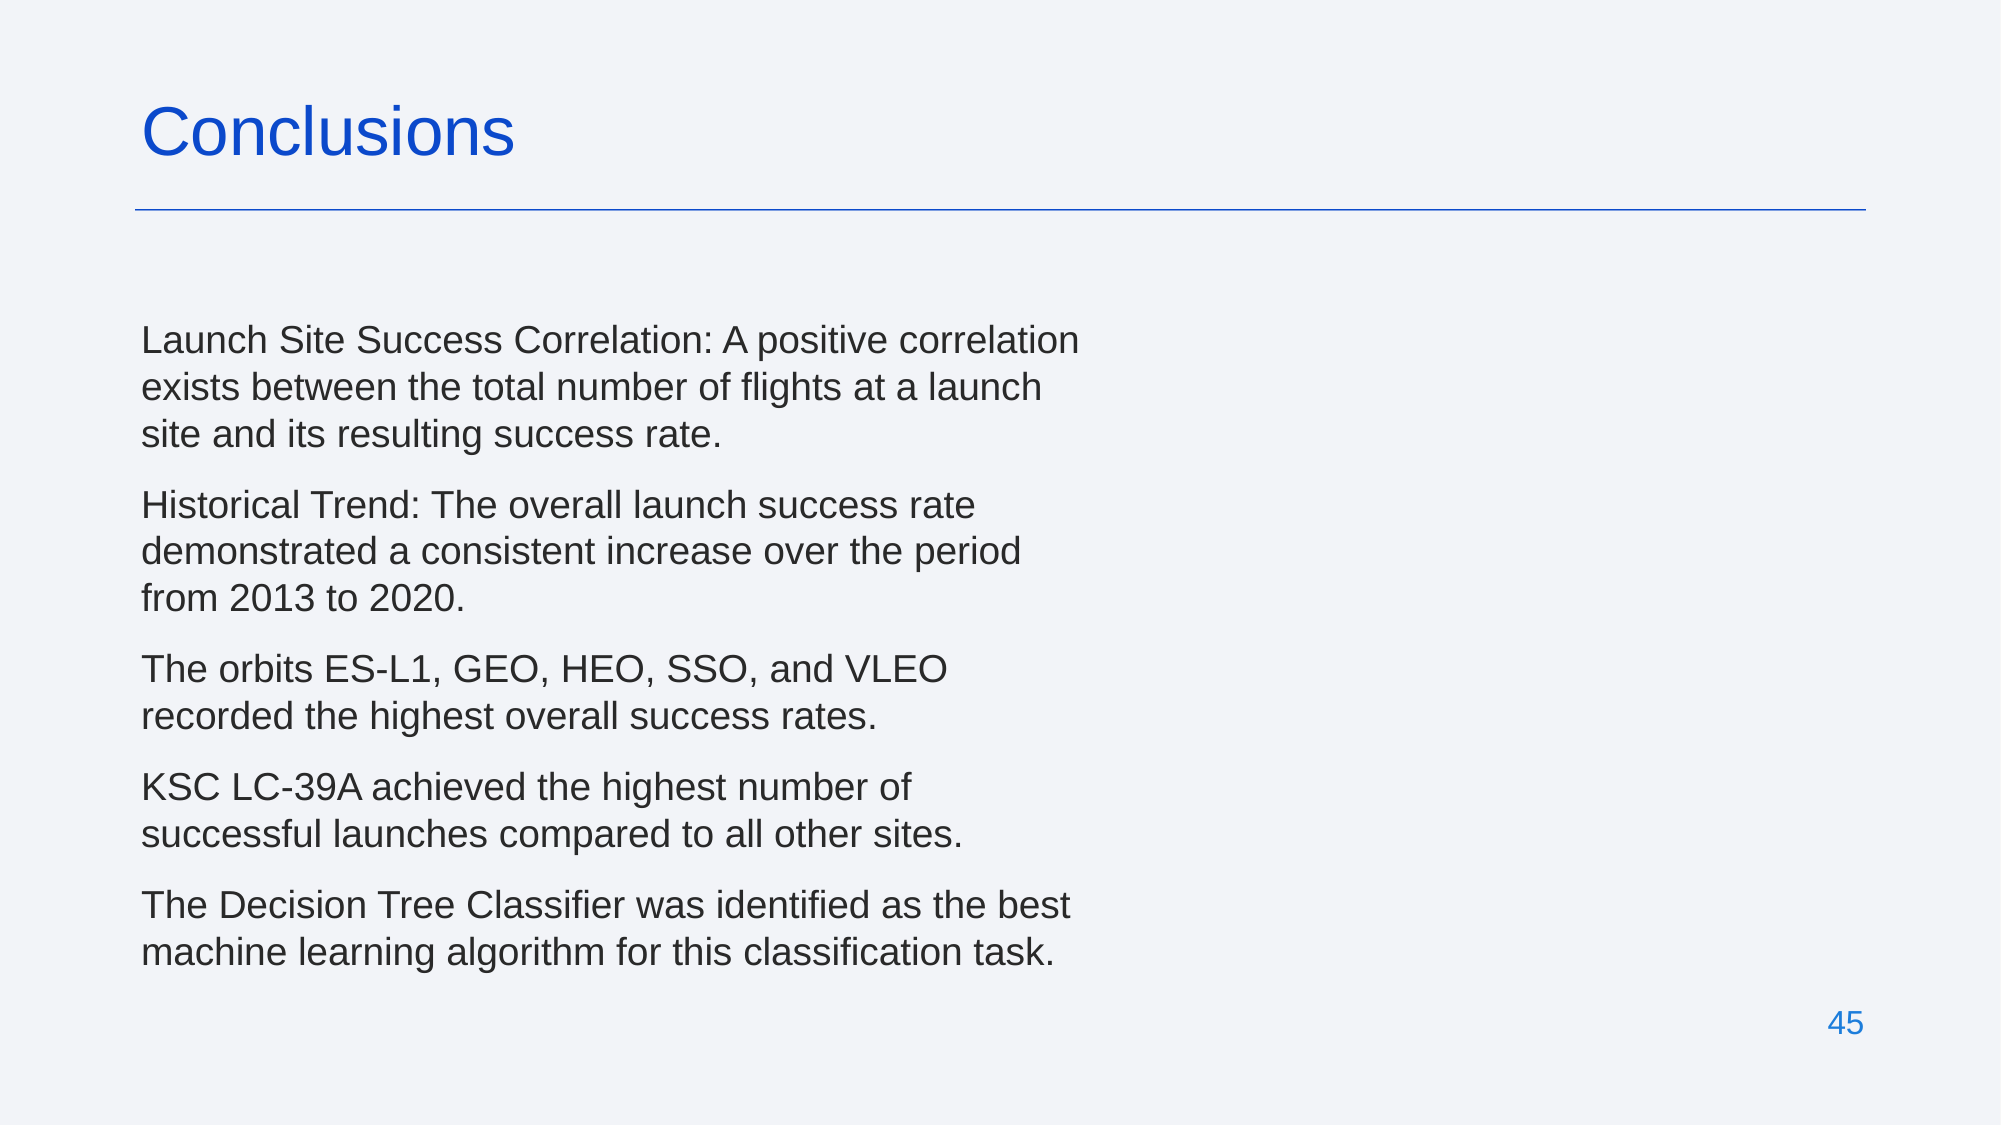

Conclusions
Launch Site Success Correlation: A positive correlation exists between the total number of flights at a launch site and its resulting success rate.
Historical Trend: The overall launch success rate demonstrated a consistent increase over the period from 2013 to 2020.
The orbits ES-L1, GEO, HEO, SSO, and VLEO recorded the highest overall success rates.
KSC LC-39A achieved the highest number of successful launches compared to all other sites.
The Decision Tree Classifier was identified as the best machine learning algorithm for this classification task.
45